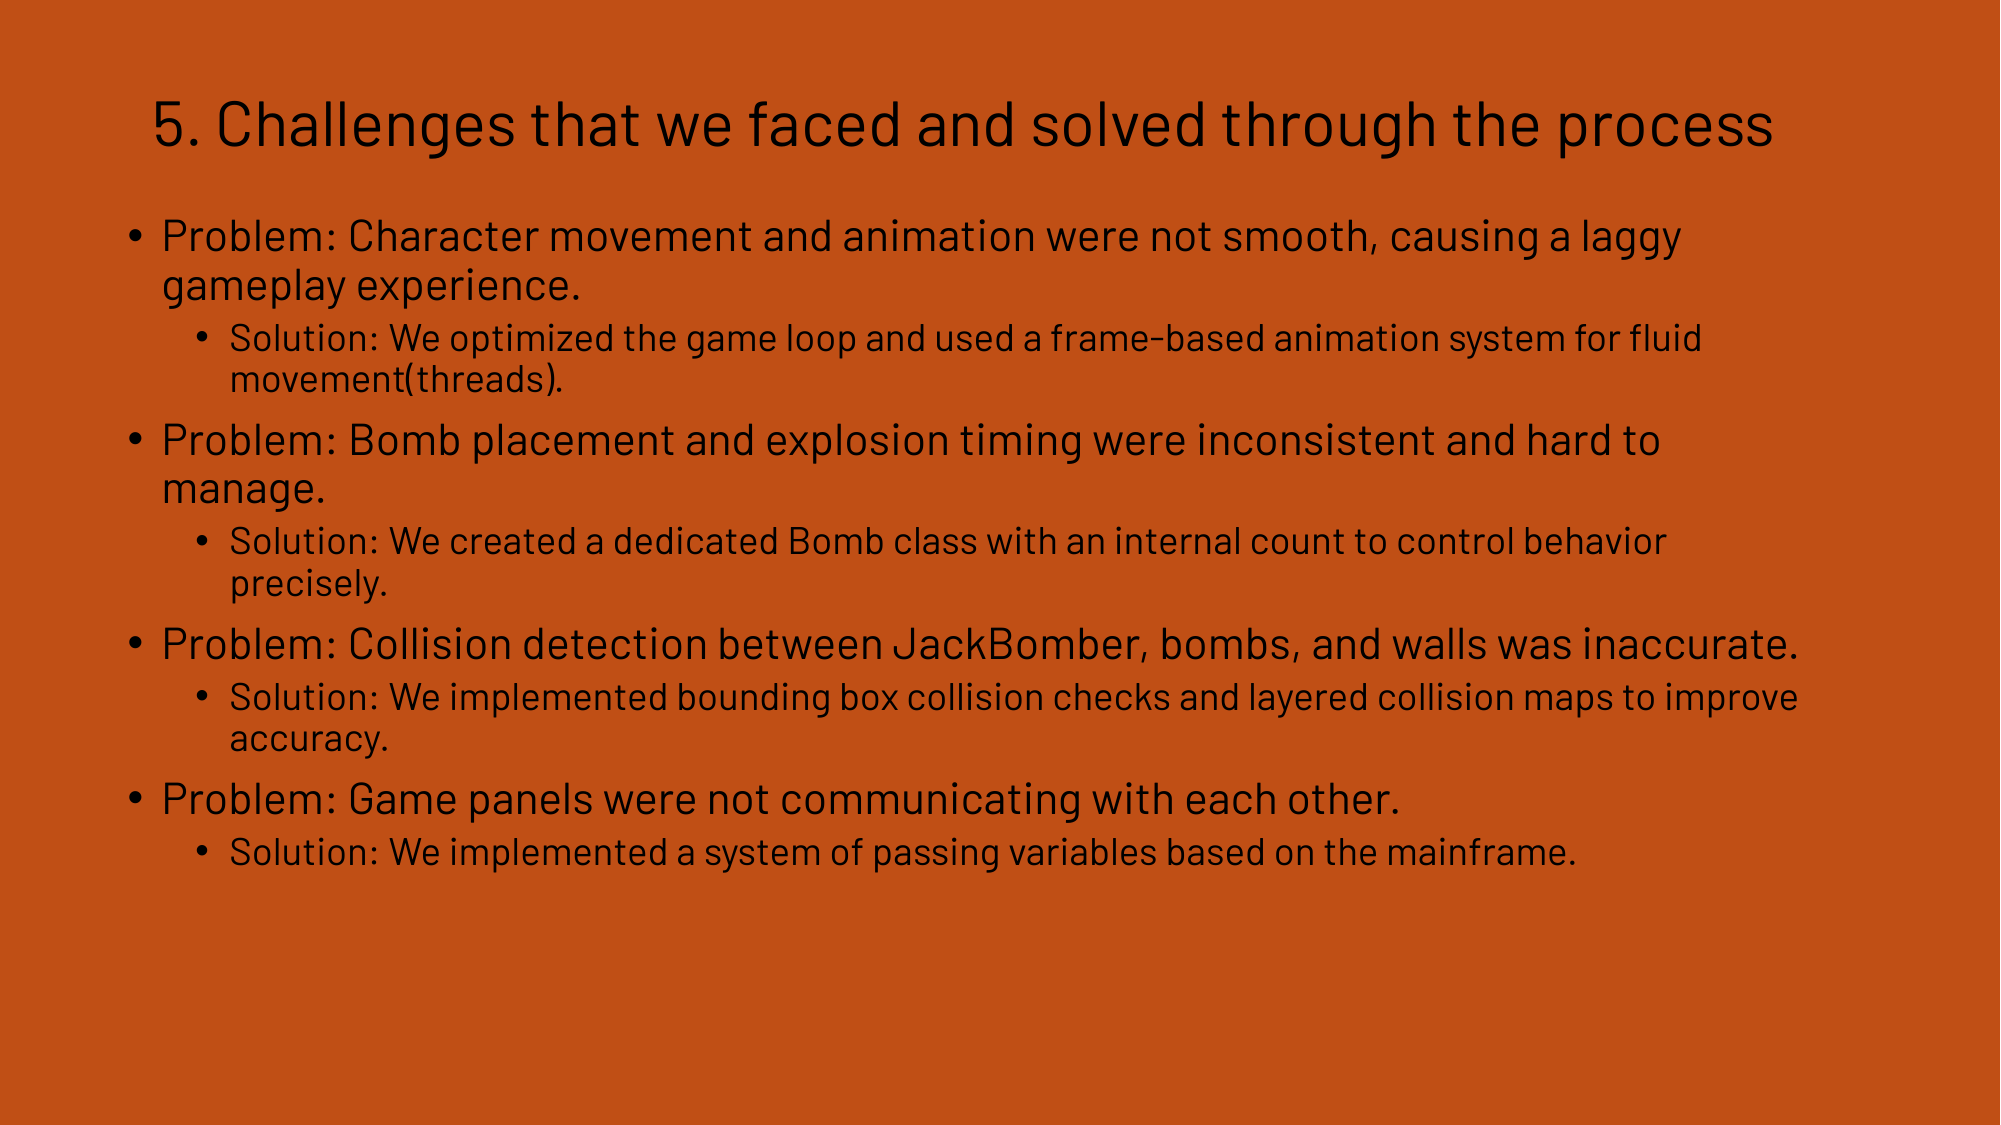

# 5. Challenges that we faced and solved through the process
Problem: Character movement and animation were not smooth, causing a laggy gameplay experience.
Solution: We optimized the game loop and used a frame-based animation system for fluid movement(threads).
Problem: Bomb placement and explosion timing were inconsistent and hard to manage.
Solution: We created a dedicated Bomb class with an internal count to control behavior precisely.
Problem: Collision detection between JackBomber, bombs, and walls was inaccurate.
Solution: We implemented bounding box collision checks and layered collision maps to improve accuracy.
Problem: Game panels were not communicating with each other.
Solution: We implemented a system of passing variables based on the mainframe.